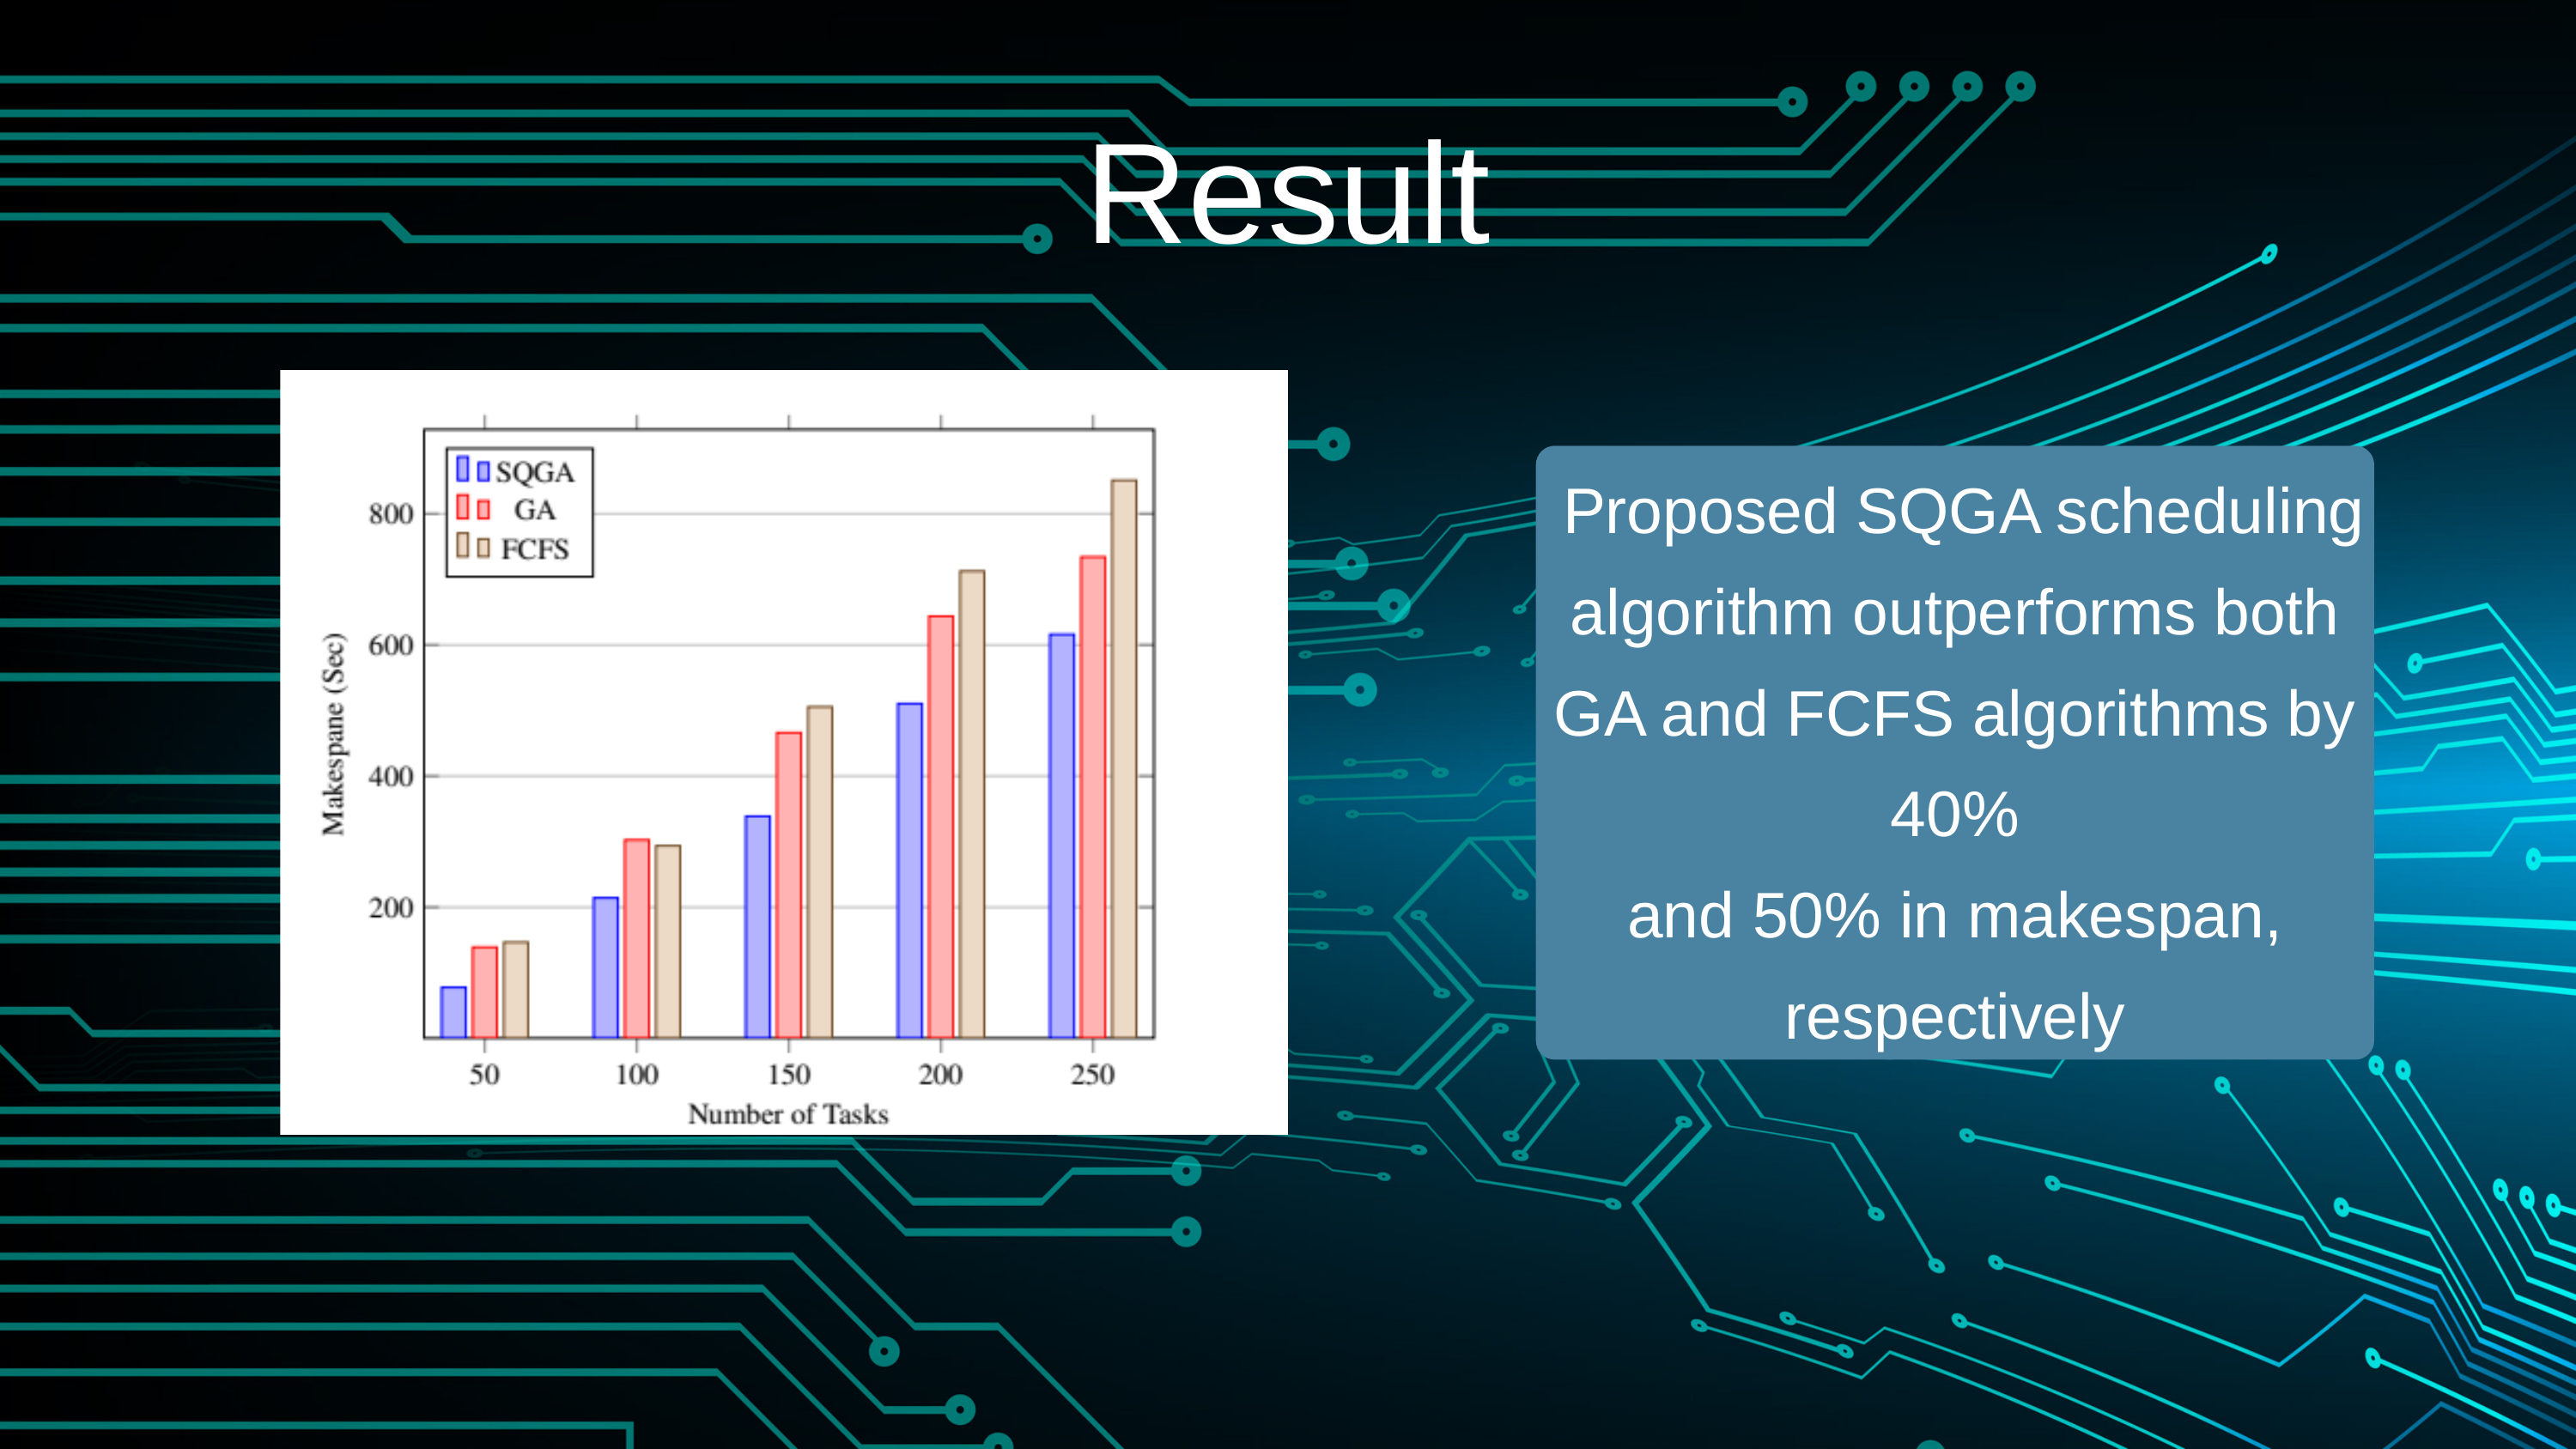

Result

 Proposed SQGA scheduling algorithm outperforms both GA and FCFS algorithms by 40%
and 50% in makespan, respectively